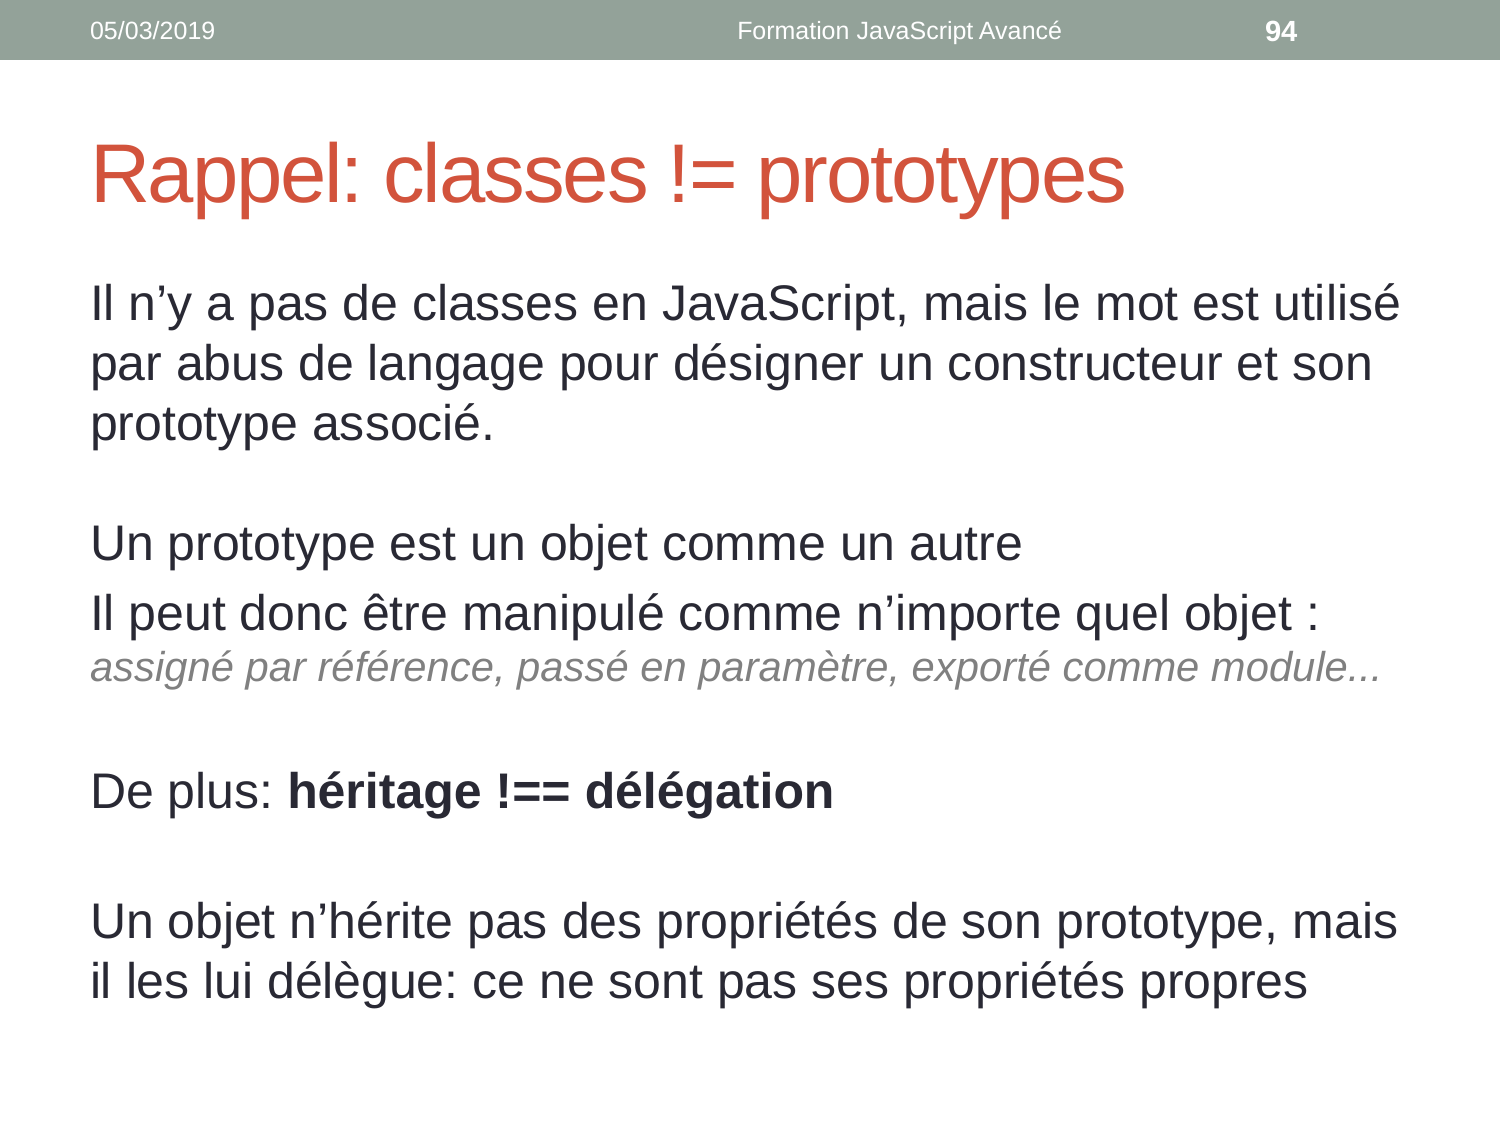

05/03/2019
Formation JavaScript Avancé
94
# Rappel: classes != prototypes
Il n’y a pas de classes en JavaScript, mais le mot est utilisé par abus de langage pour désigner un constructeur et son prototype associé.
Un prototype est un objet comme un autre
Il peut donc être manipulé comme n’importe quel objet :
assigné par référence, passé en paramètre, exporté comme module...

De plus: héritage !== délégation
Un objet n’hérite pas des propriétés de son prototype, mais il les lui délègue: ce ne sont pas ses propriétés propres